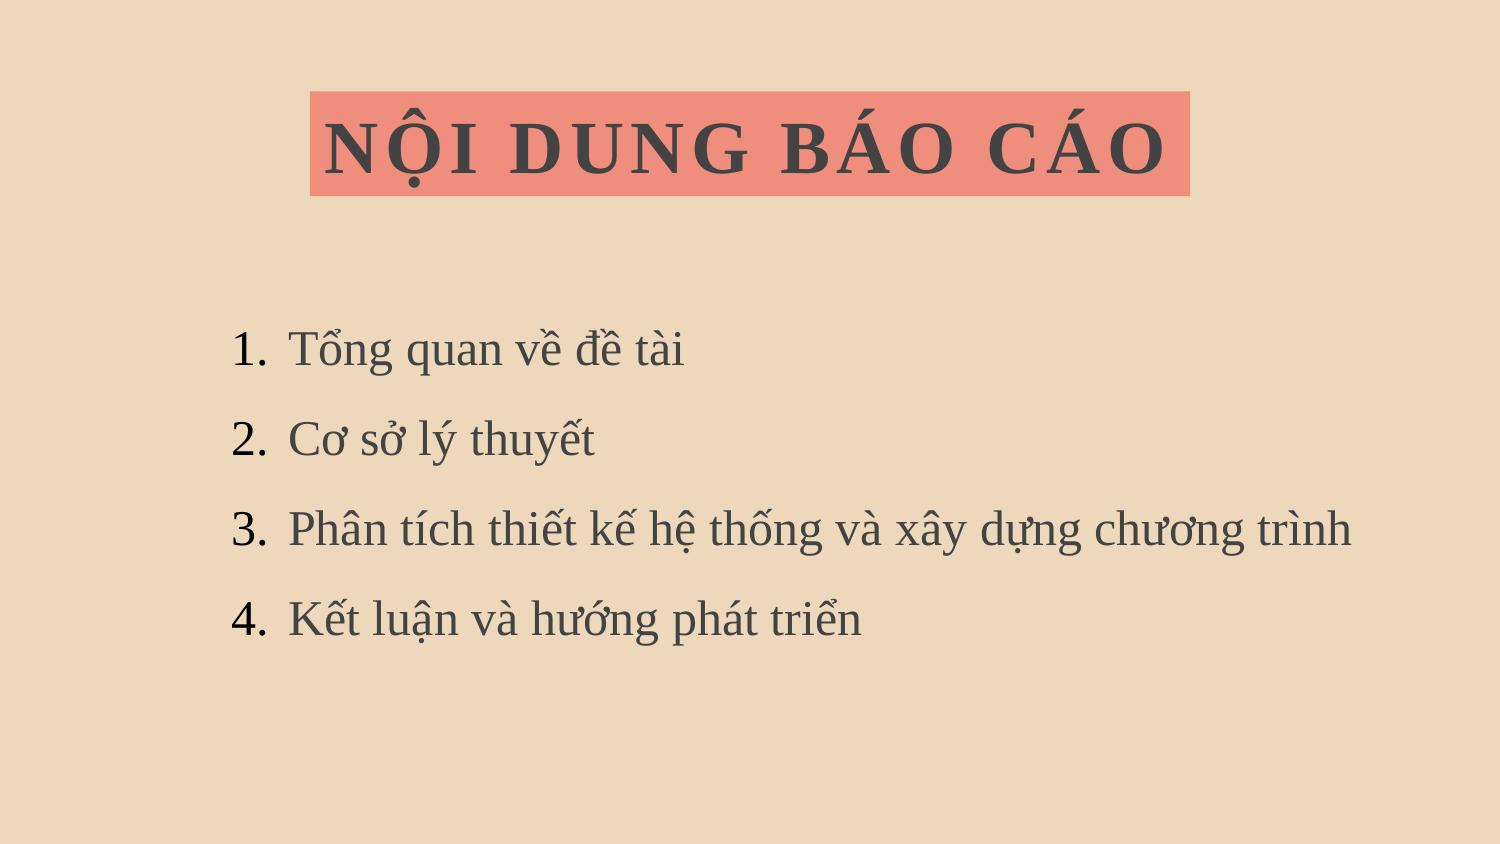

NỘI DUNG BÁO CÁO
Tổng quan về đề tài
Cơ sở lý thuyết
Phân tích thiết kế hệ thống và xây dựng chương trình
Kết luận và hướng phát triển